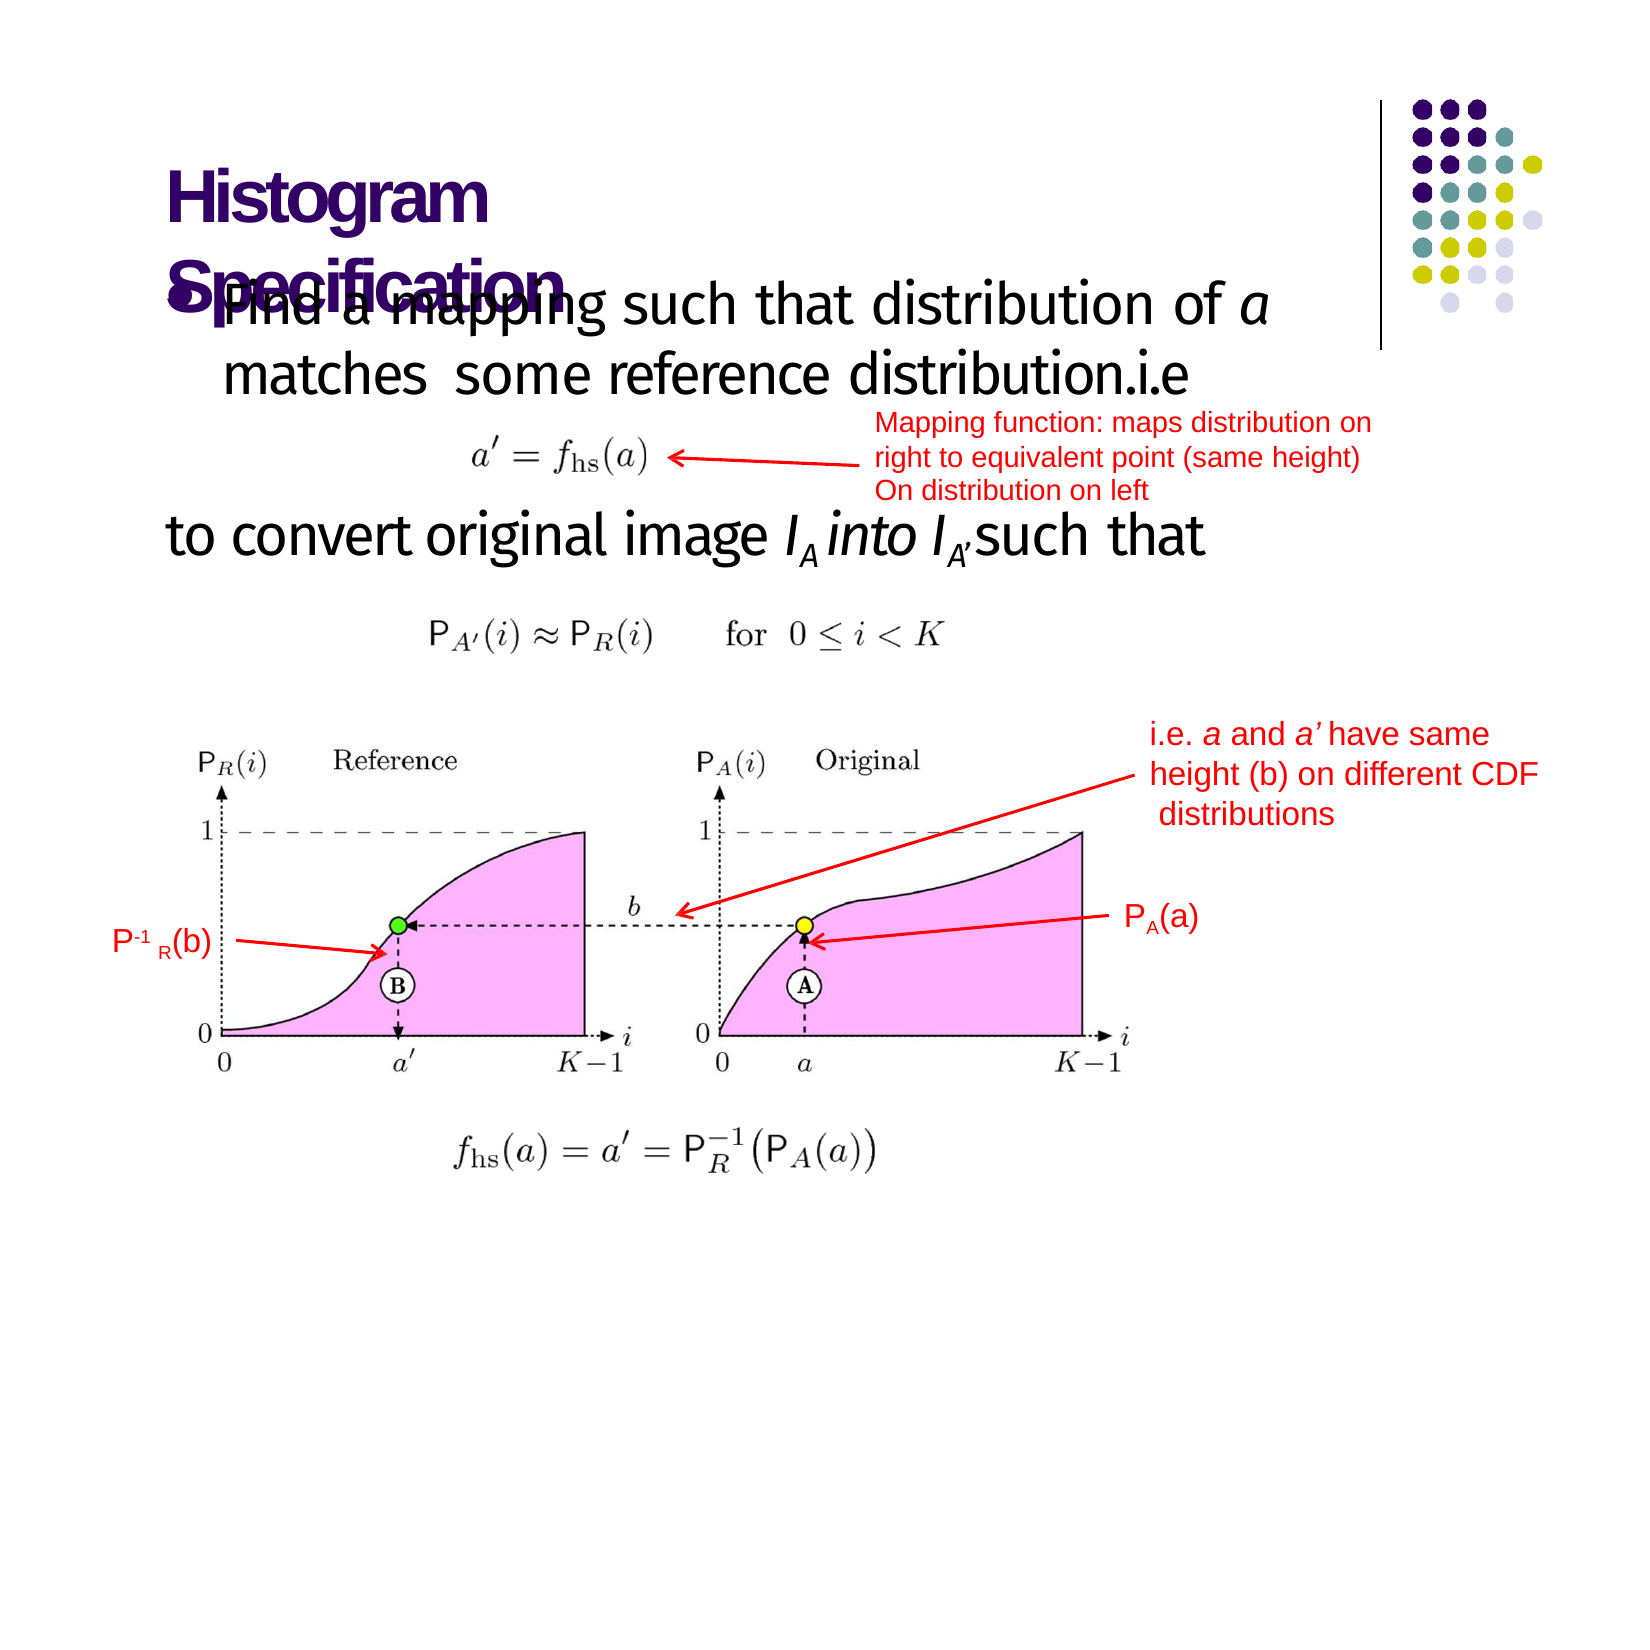

# Histogram Specification
Find a mapping such that distribution of a matches  some reference distribution.i.e
Mapping function: maps distribution on
right to equivalent point (same height)
On distribution on left
to convert original image IA into IA’ such that

i.e. a and a’ have same  height (b) on different CDF  distributions

PA(a)

P-1 R(b)